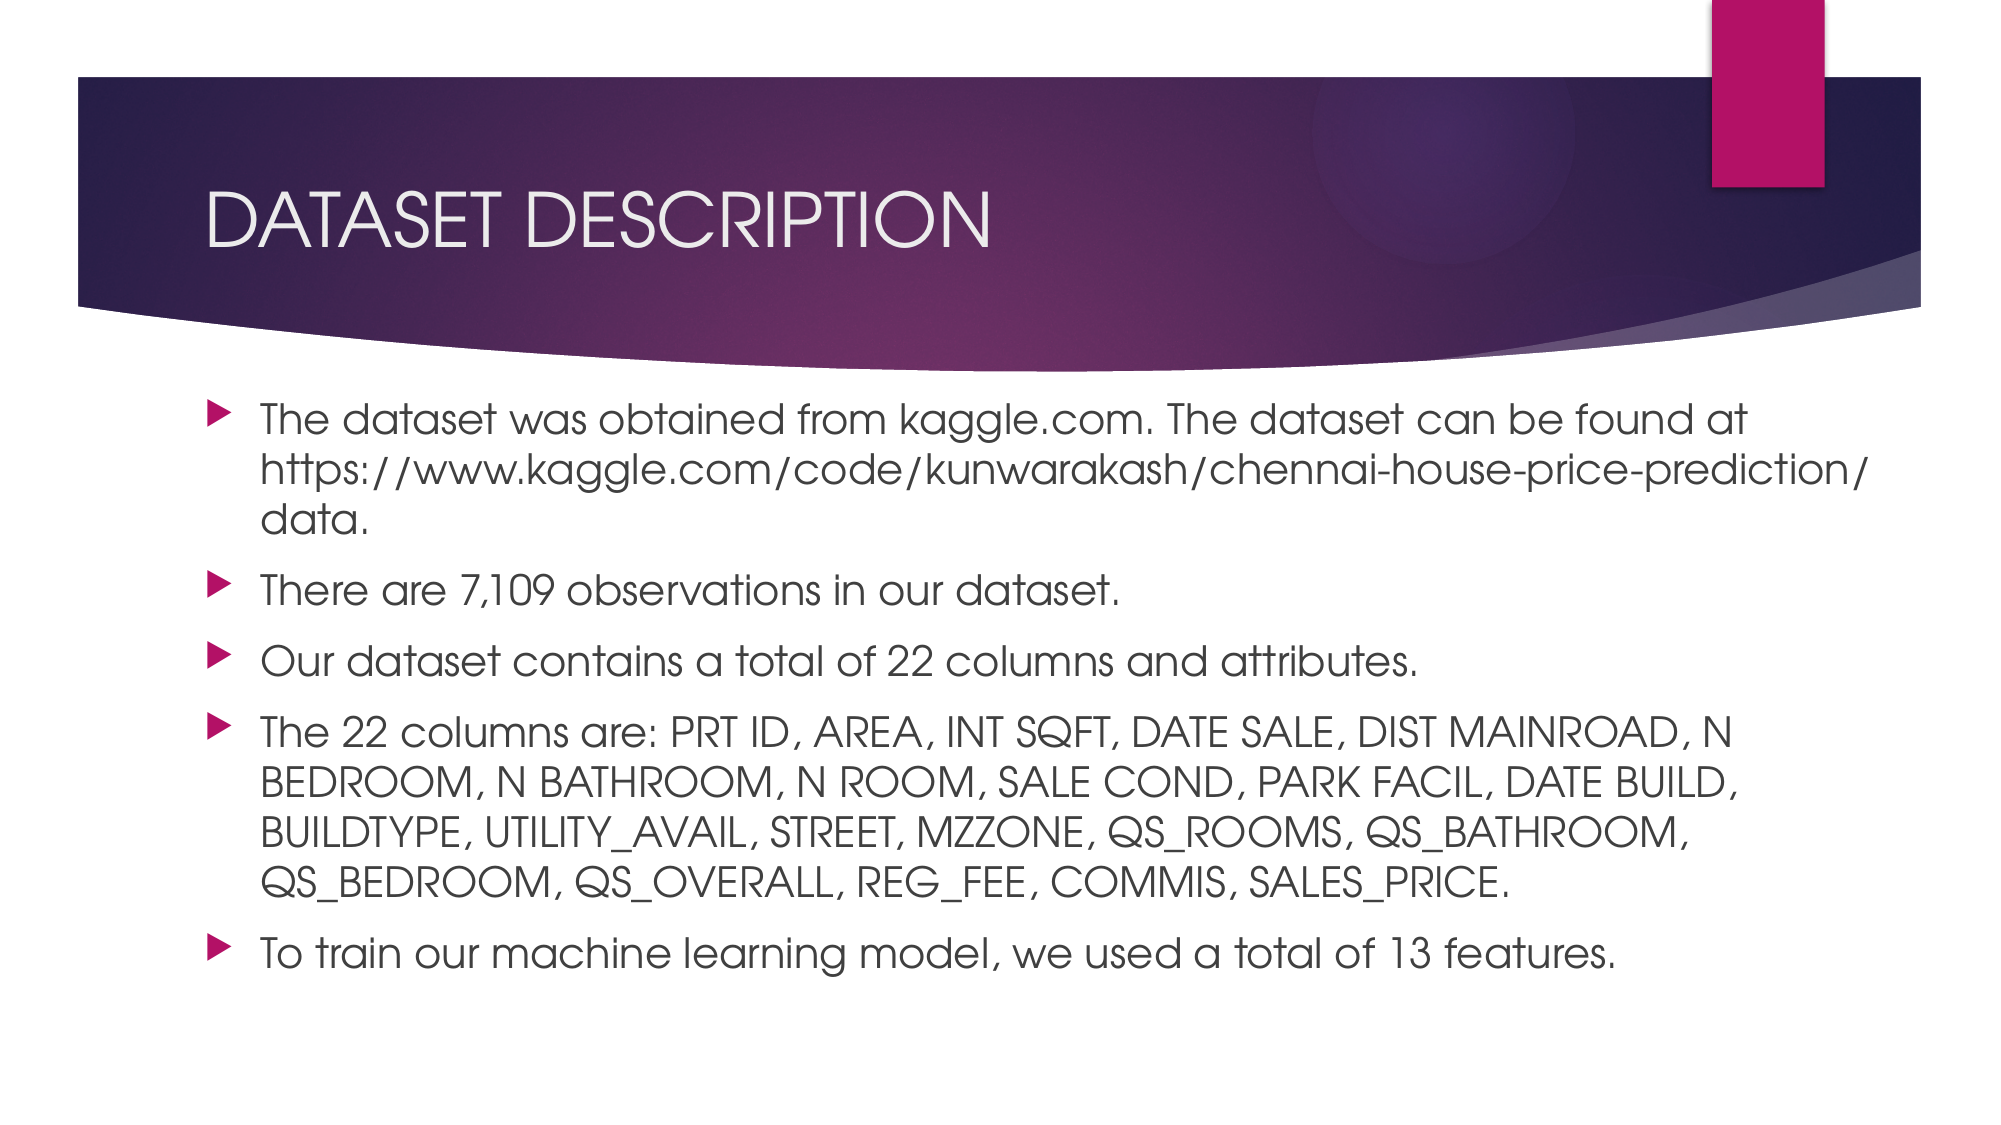

# DATASET DESCRIPTION
The dataset was obtained from kaggle.com. The dataset can be found at https://www.kaggle.com/code/kunwarakash/chennai-house-price-prediction/data.
There are 7,109 observations in our dataset.
Our dataset contains a total of 22 columns and attributes.
The 22 columns are: PRT ID, AREA, INT SQFT, DATE SALE, DIST MAINROAD, N BEDROOM, N BATHROOM, N ROOM, SALE COND, PARK FACIL, DATE BUILD, BUILDTYPE, UTILITY_AVAIL, STREET, MZZONE, QS_ROOMS, QS_BATHROOM, QS_BEDROOM, QS_OVERALL, REG_FEE, COMMIS, SALES_PRICE.
To train our machine learning model, we used a total of 13 features.